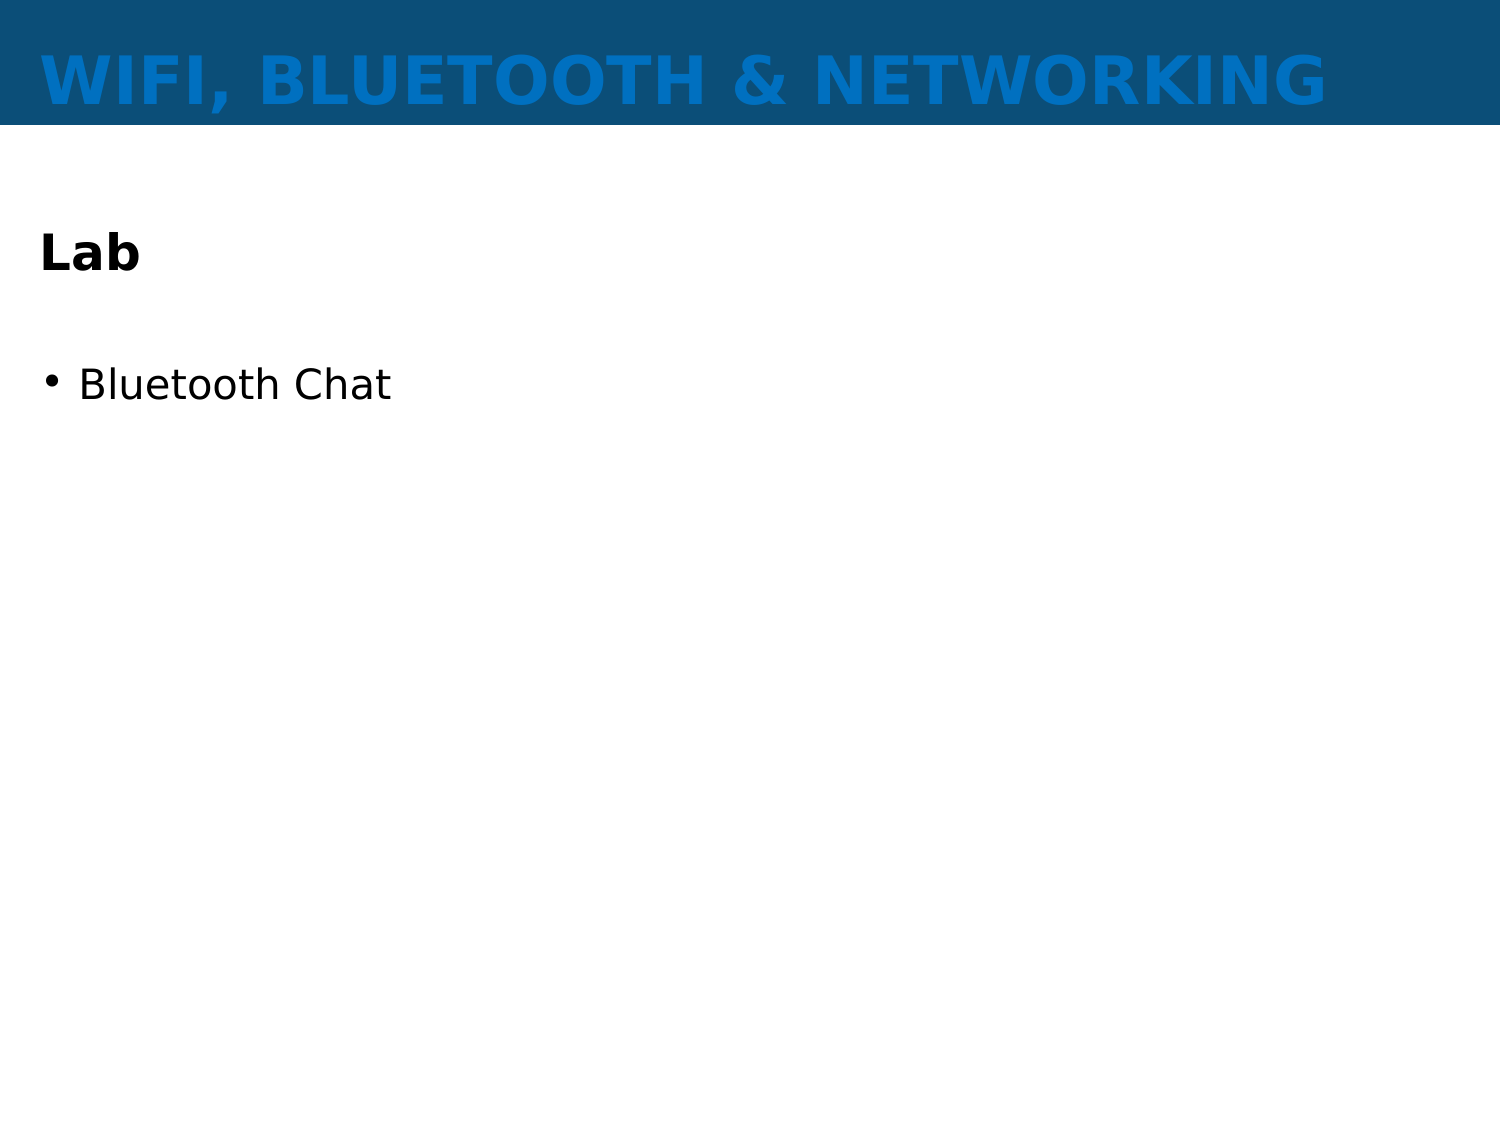

# WIFI, BLUETOOTH & NETWORKING
Lab
Bluetooth Chat